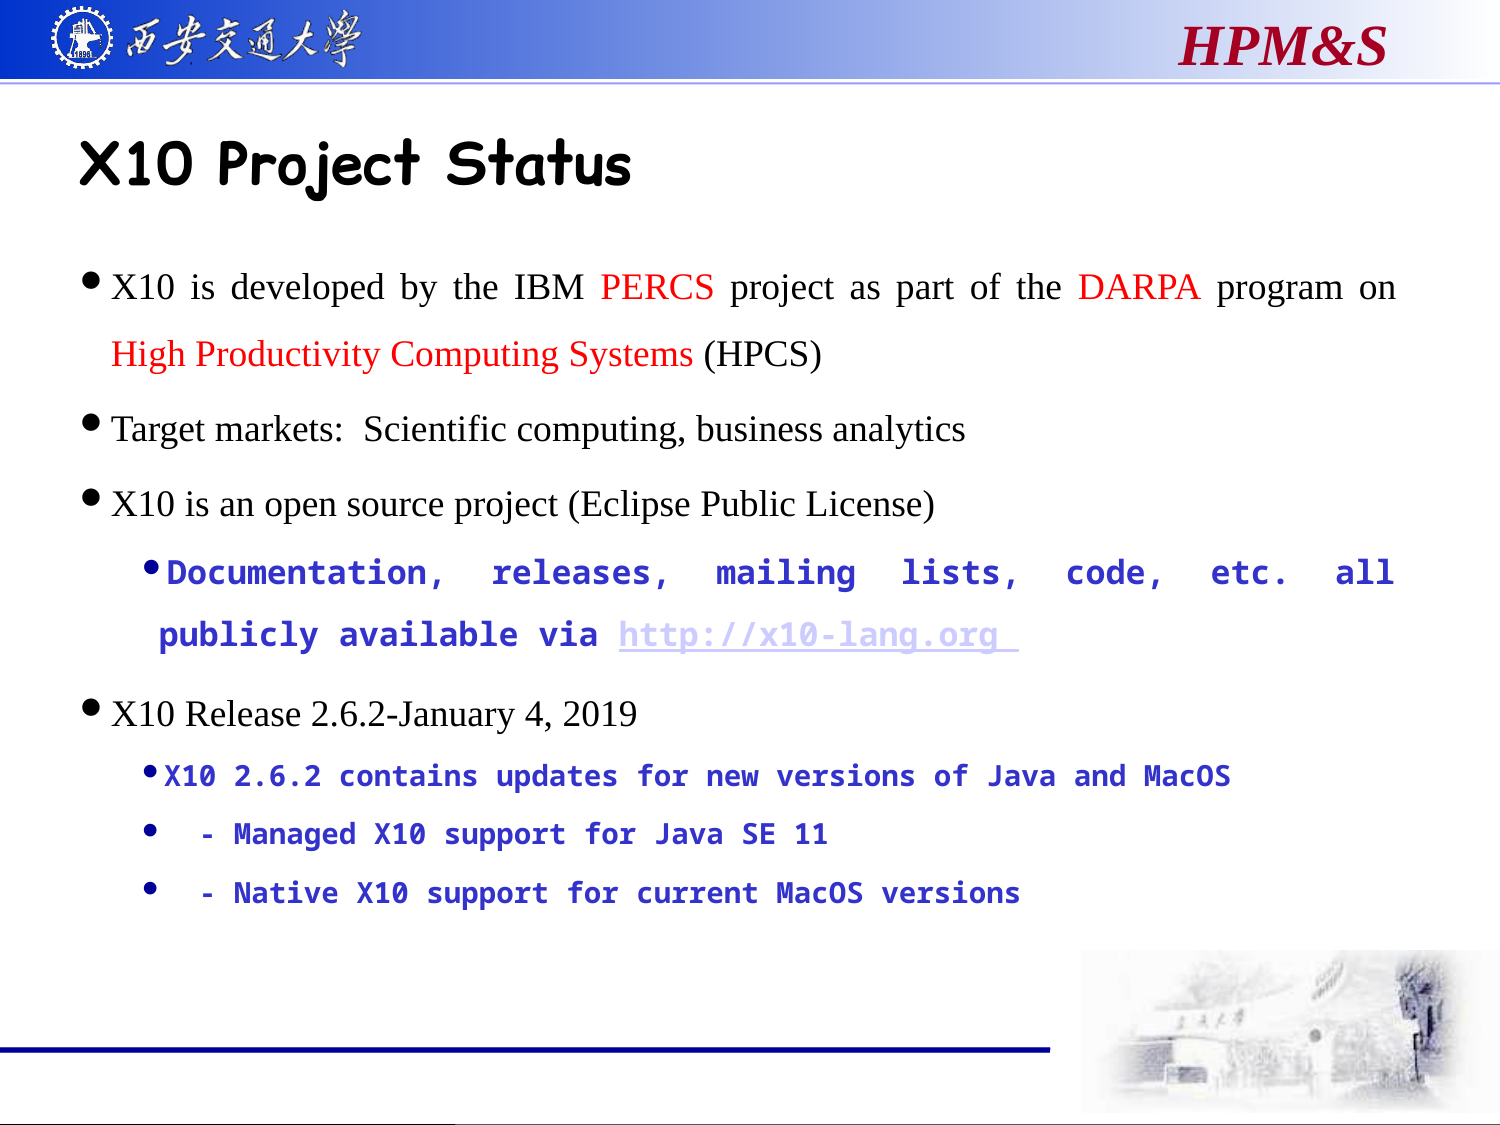

# X10 Project Status
X10 is developed by the IBM PERCS project as part of the DARPA program on High Productivity Computing Systems (HPCS)
Target markets:  Scientific computing, business analytics
X10 is an open source project (Eclipse Public License)
Documentation, releases, mailing lists, code, etc. all publicly available via http://x10-lang.org
X10 Release 2.6.2-January 4, 2019
X10 2.6.2 contains updates for new versions of Java and MacOS
  - Managed X10 support for Java SE 11
  - Native X10 support for current MacOS versions